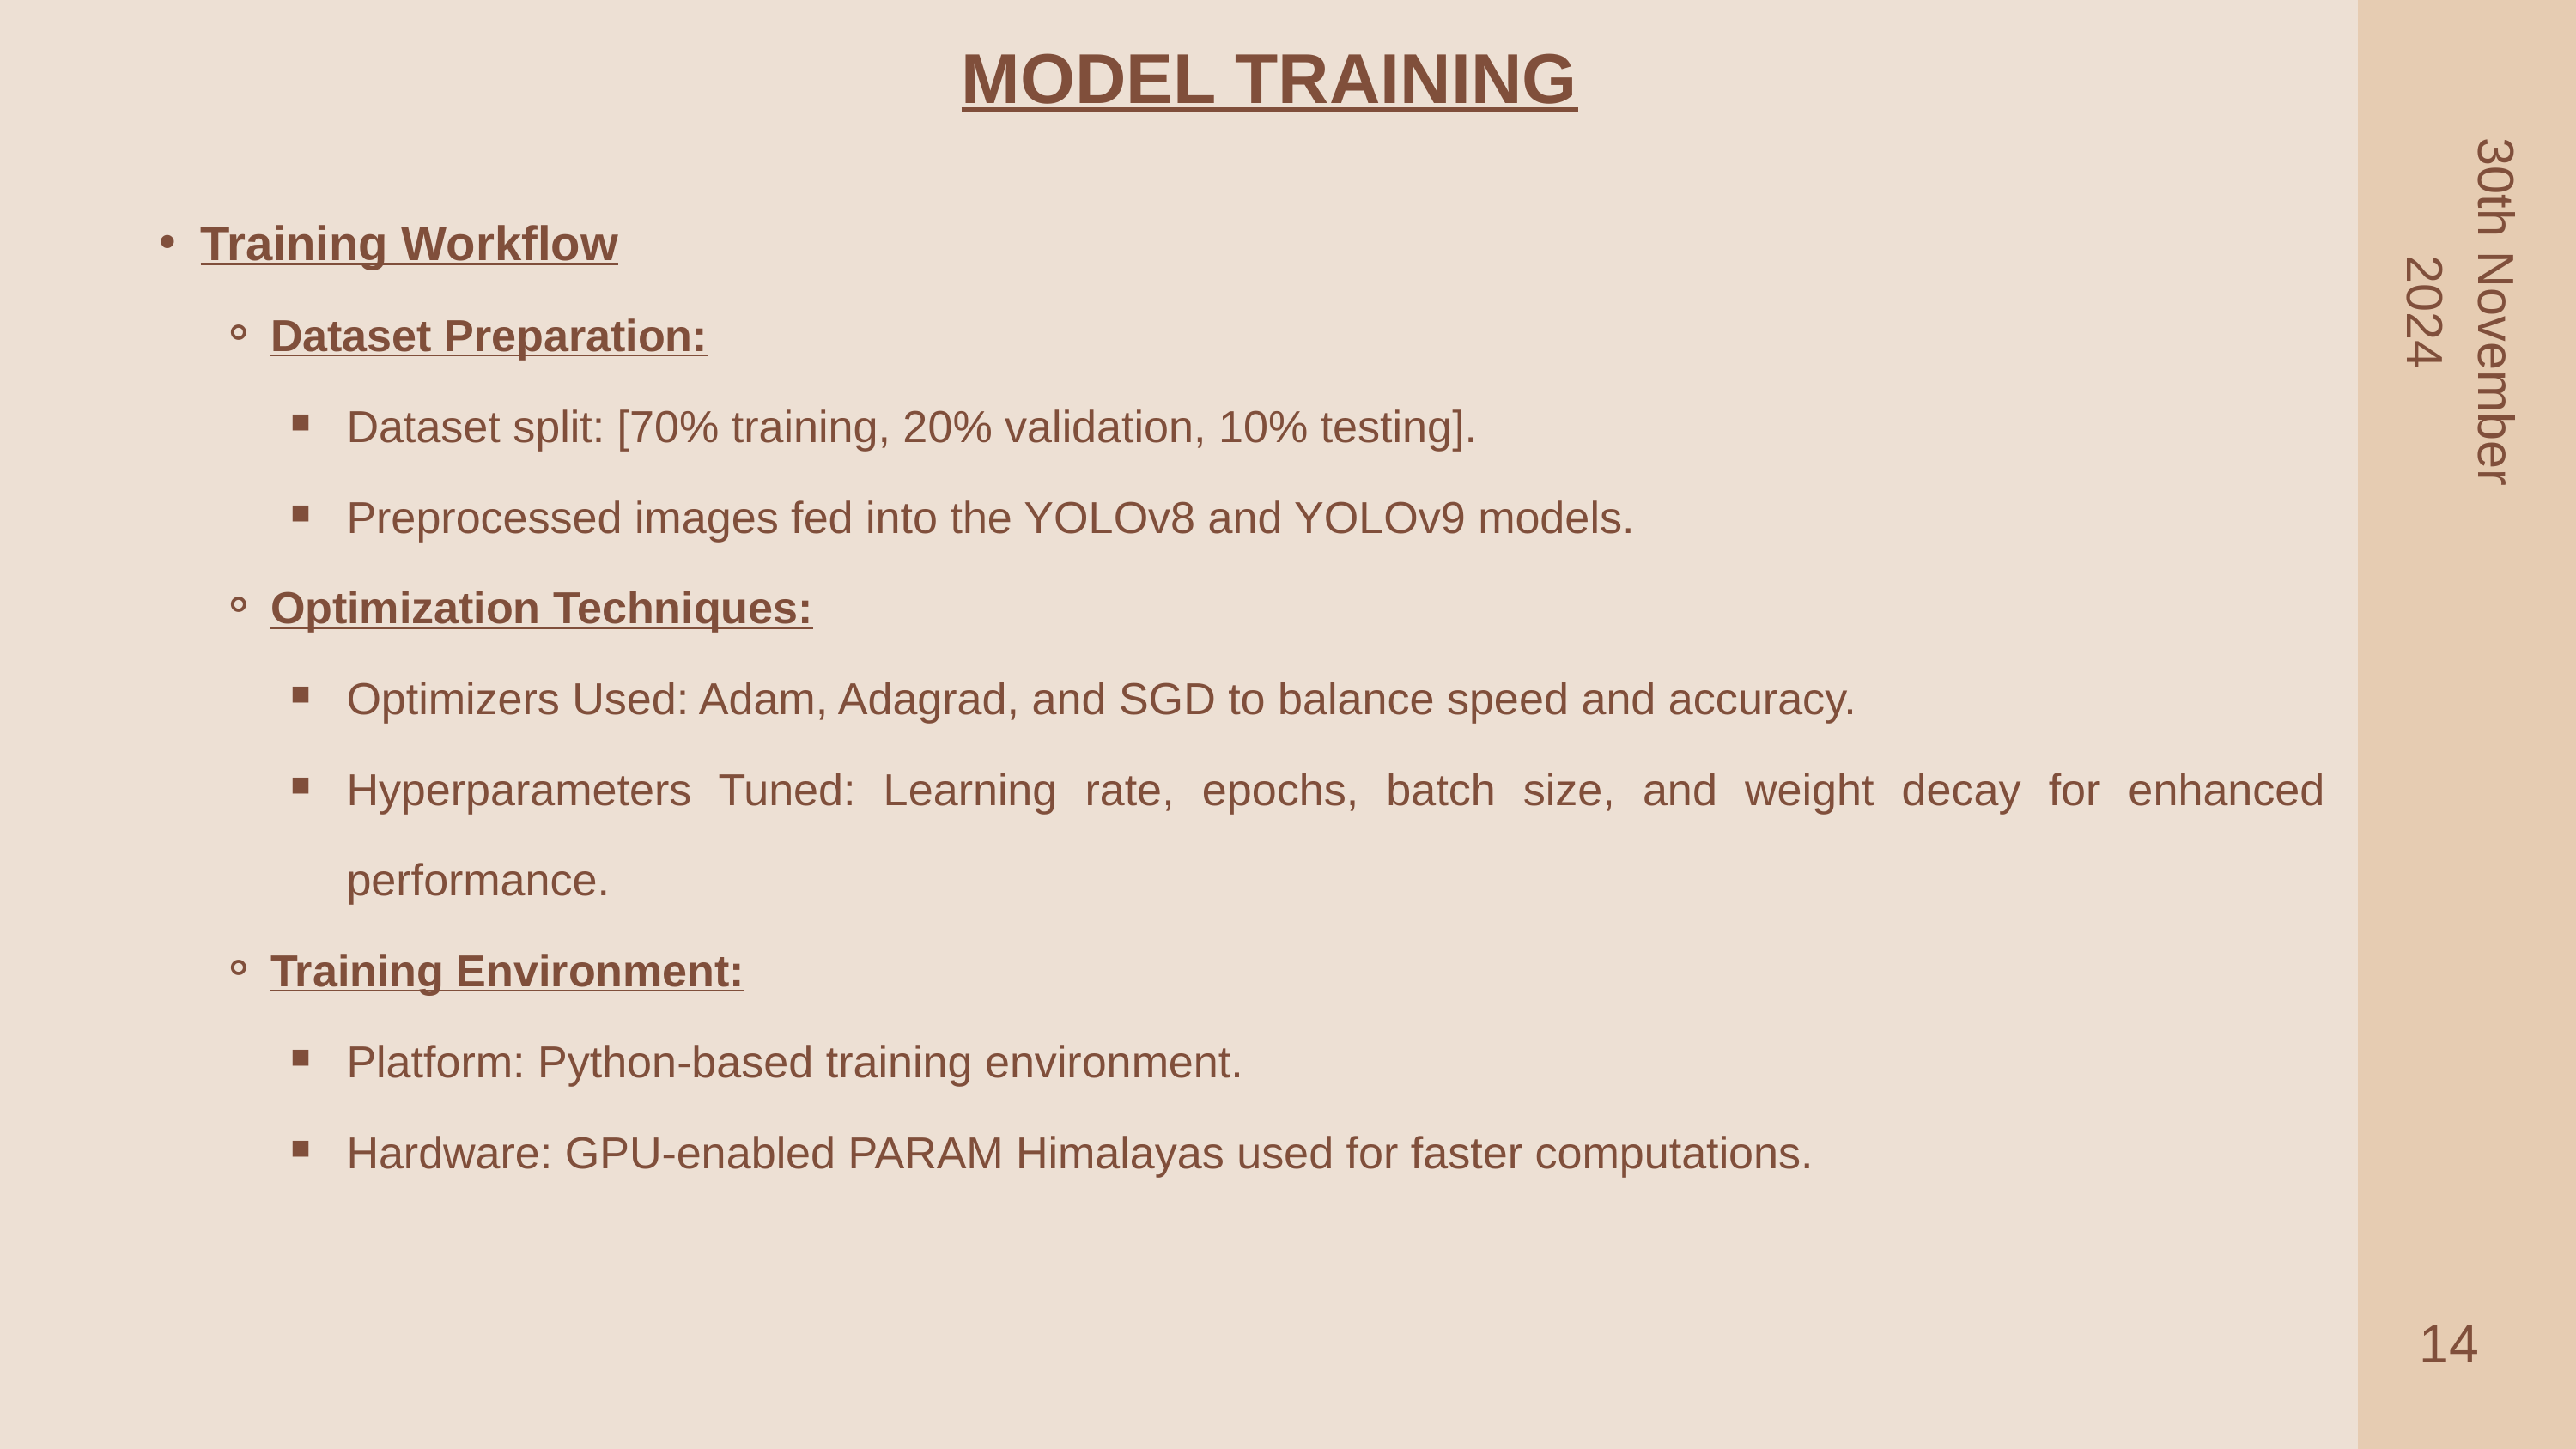

MODEL TRAINING
Training Workflow
Dataset Preparation:
Dataset split: [70% training, 20% validation, 10% testing].
Preprocessed images fed into the YOLOv8 and YOLOv9 models.
Optimization Techniques:
Optimizers Used: Adam, Adagrad, and SGD to balance speed and accuracy.
Hyperparameters Tuned: Learning rate, epochs, batch size, and weight decay for enhanced performance.
Training Environment:
Platform: Python-based training environment.
Hardware: GPU-enabled PARAM Himalayas used for faster computations.

30th November
2024
14
2